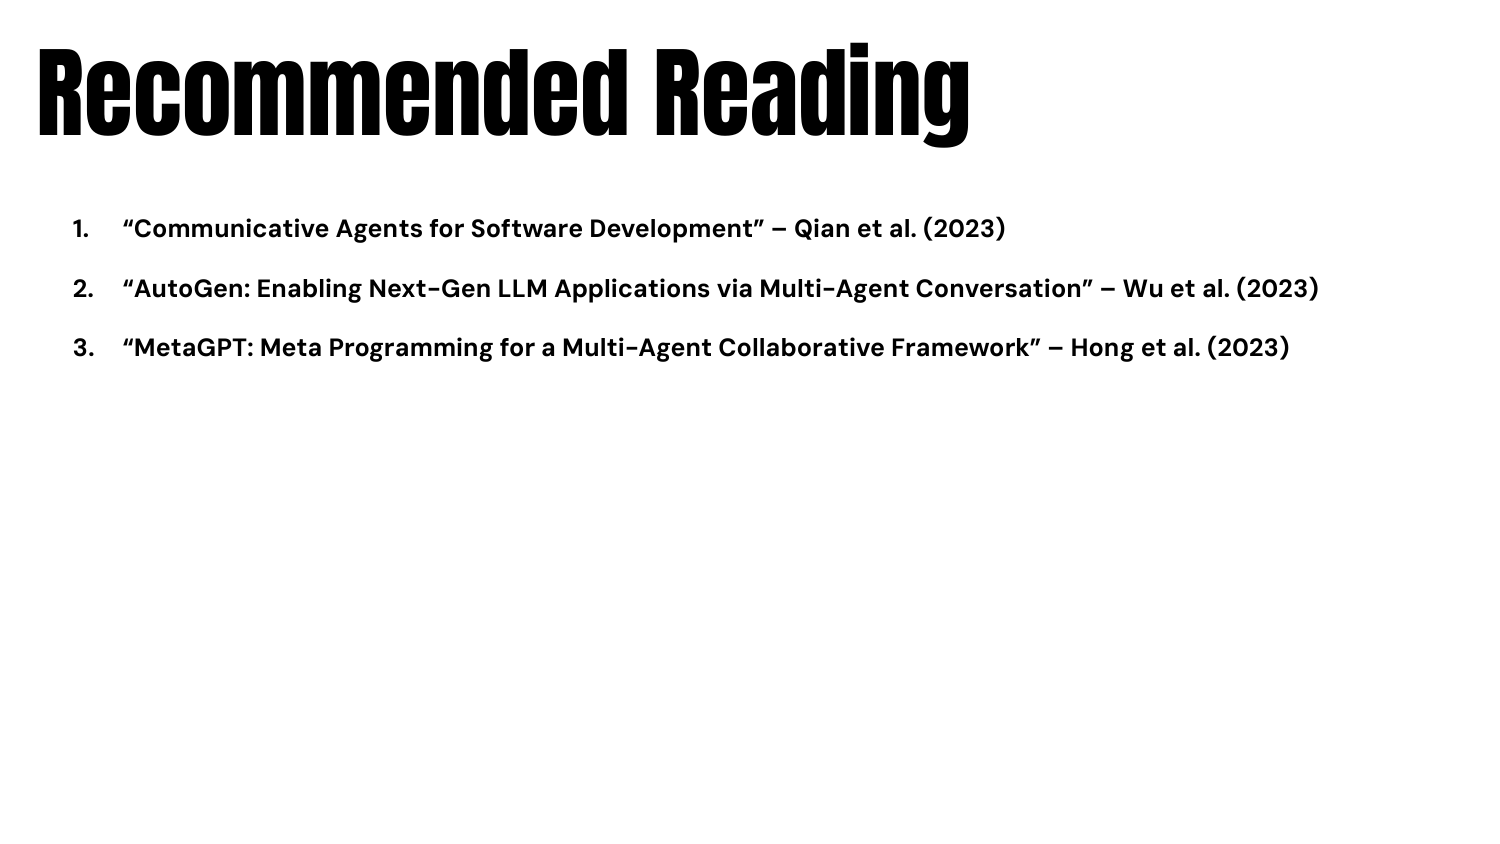

Recommended Reading

#
“Communicative Agents for Software Development” – Qian et al. (2023)
“AutoGen: Enabling Next-Gen LLM Applications via Multi-Agent Conversation” – Wu et al. (2023)
“MetaGPT: Meta Programming for a Multi-Agent Collaborative Framework” – Hong et al. (2023)